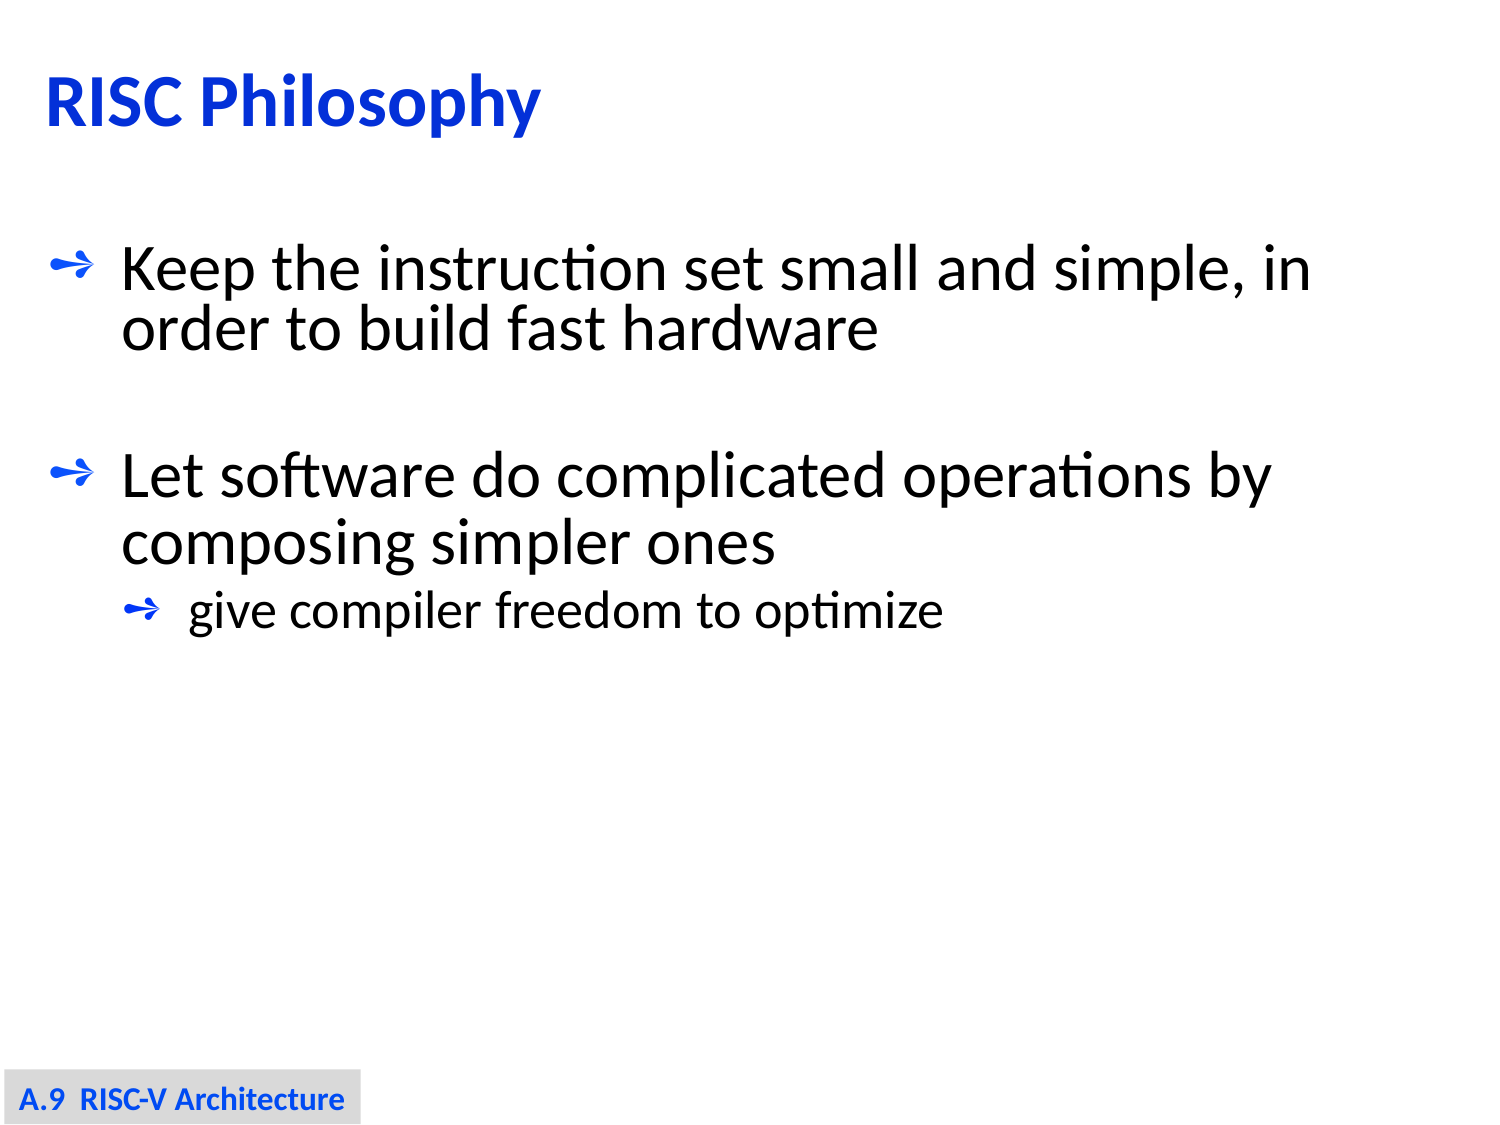

# RISC Philosophy
Keep the instruction set small and simple, in order to build fast hardware

Let software do complicated operations by composing simpler ones
give compiler freedom to optimize

A.9  RISC-V Architecture